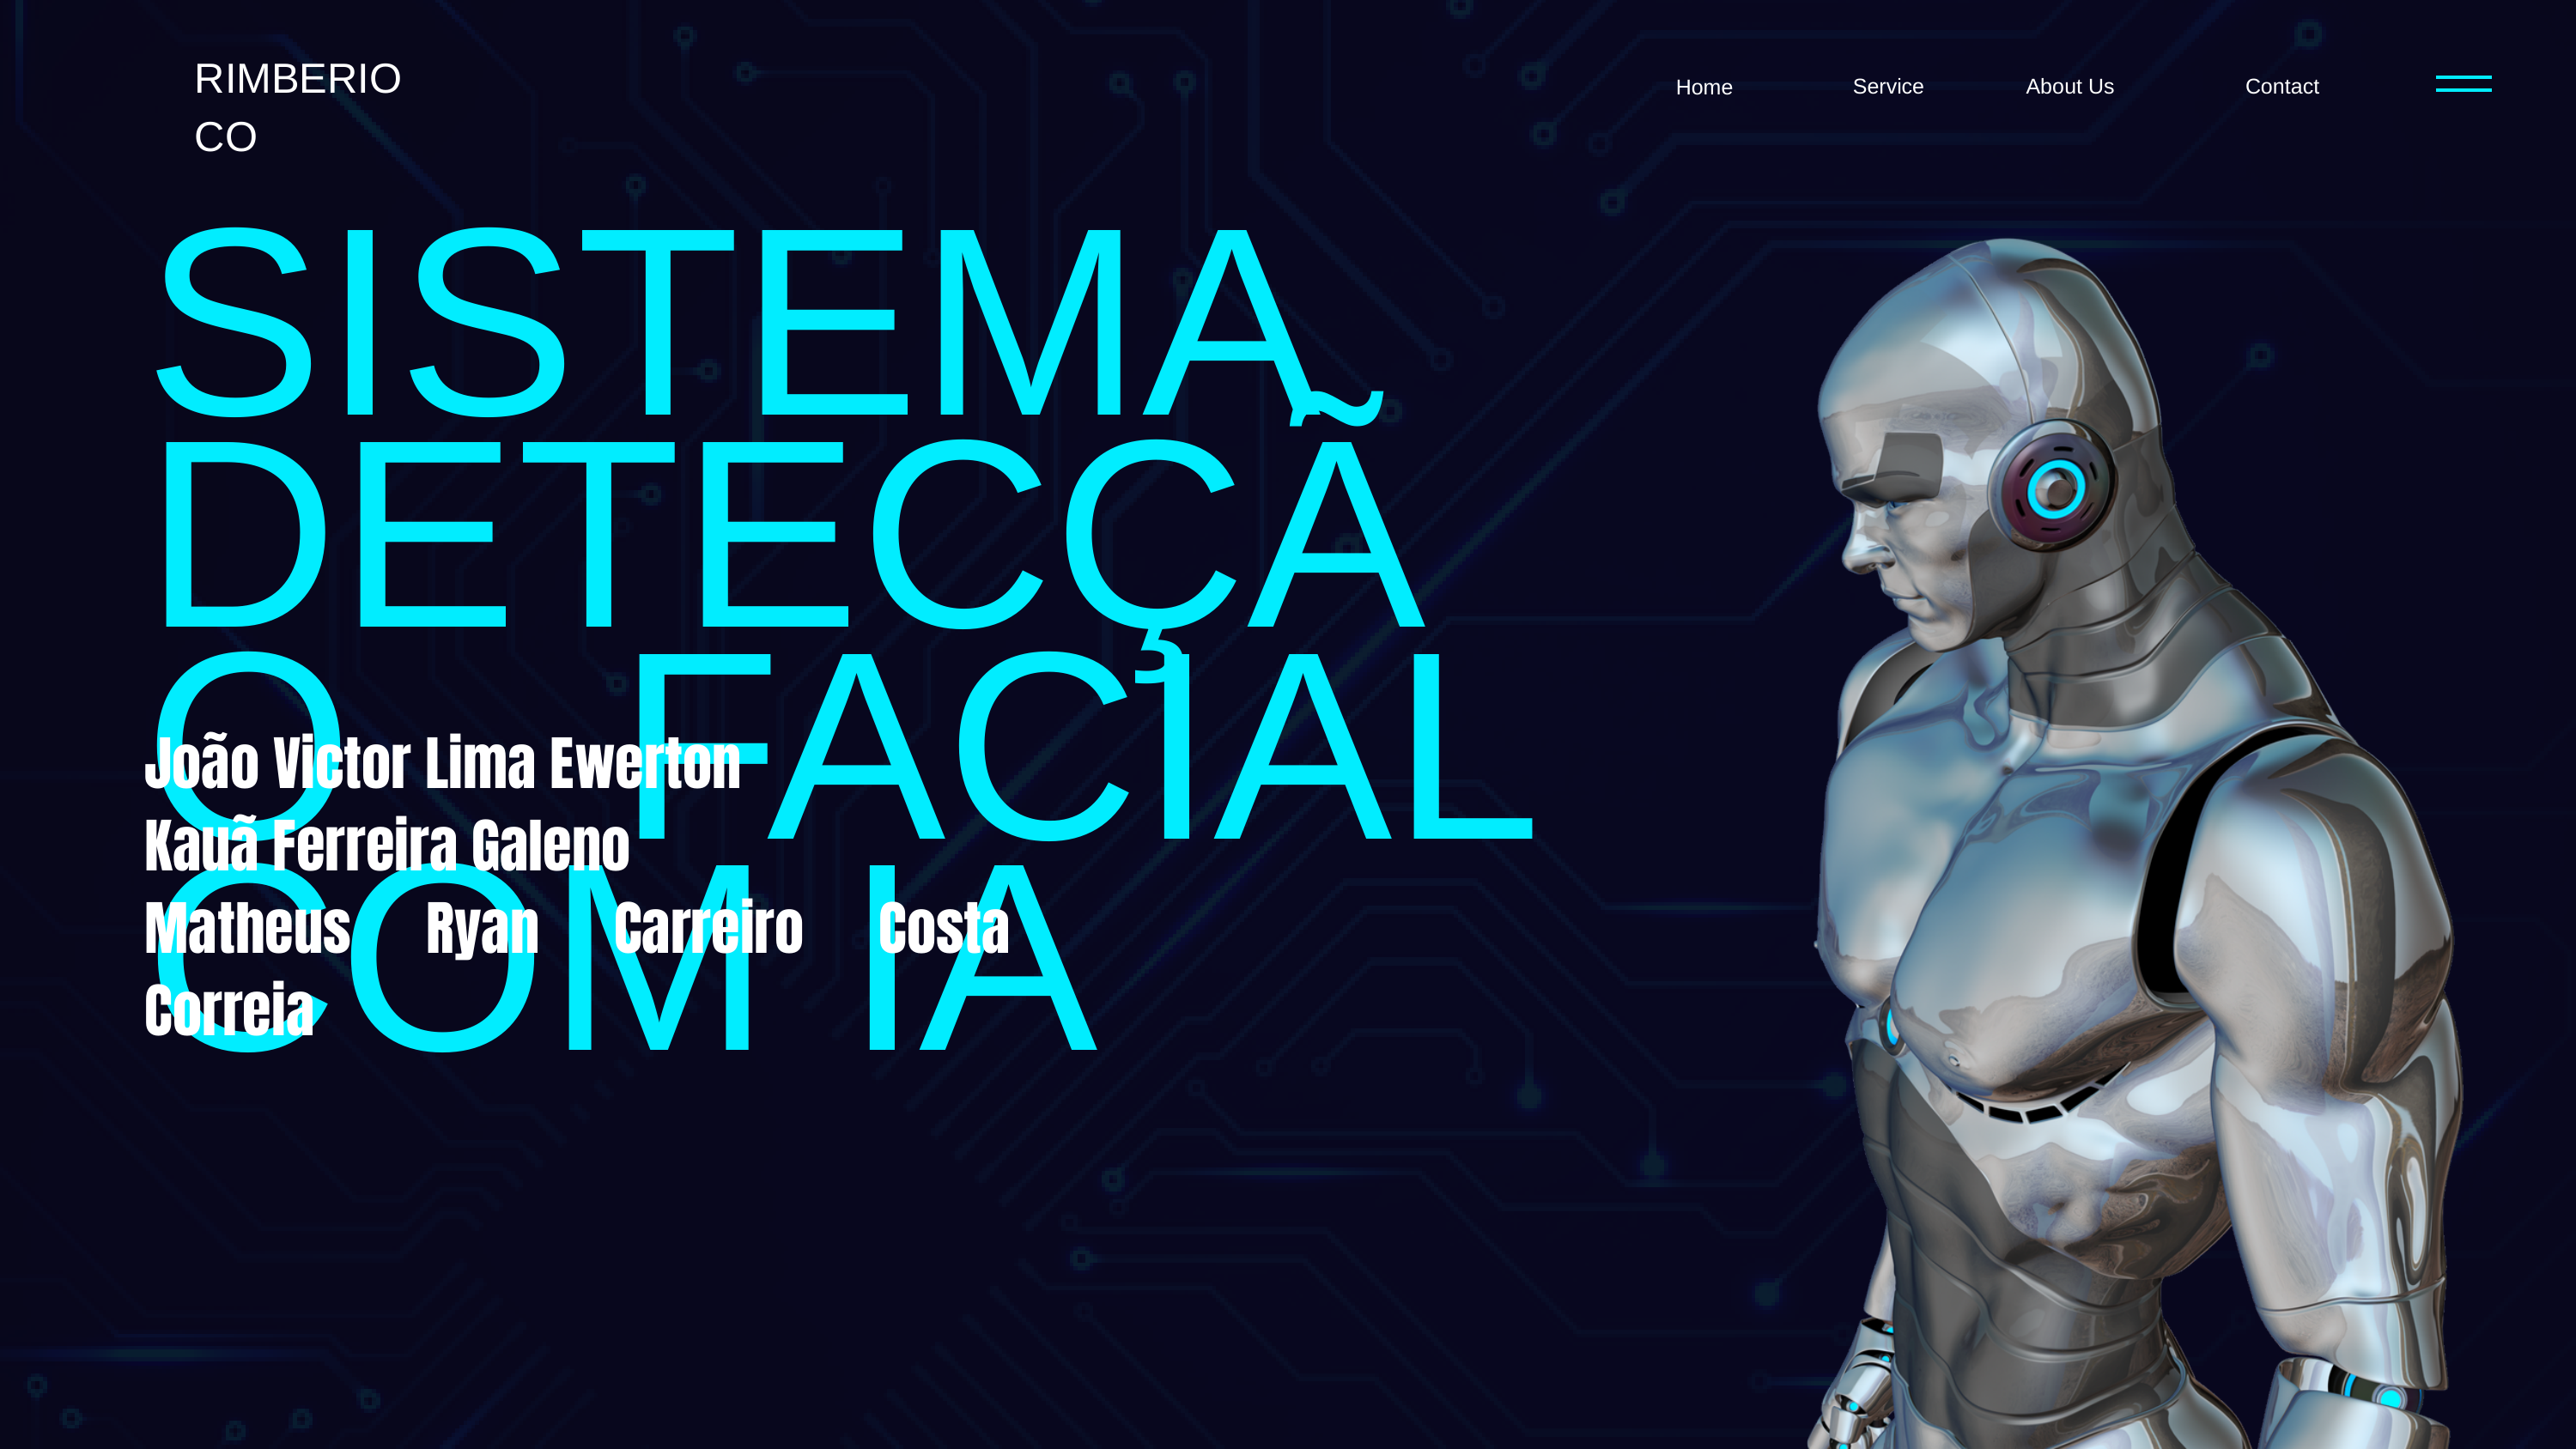

RIMBERIO CO
Service
About Us
Contact
Home

SISTEMA DETECÇÃO FACIAL COM IA
João Victor Lima Ewerton
Kauã Ferreira Galeno
Matheus Ryan Carreiro Costa Correia